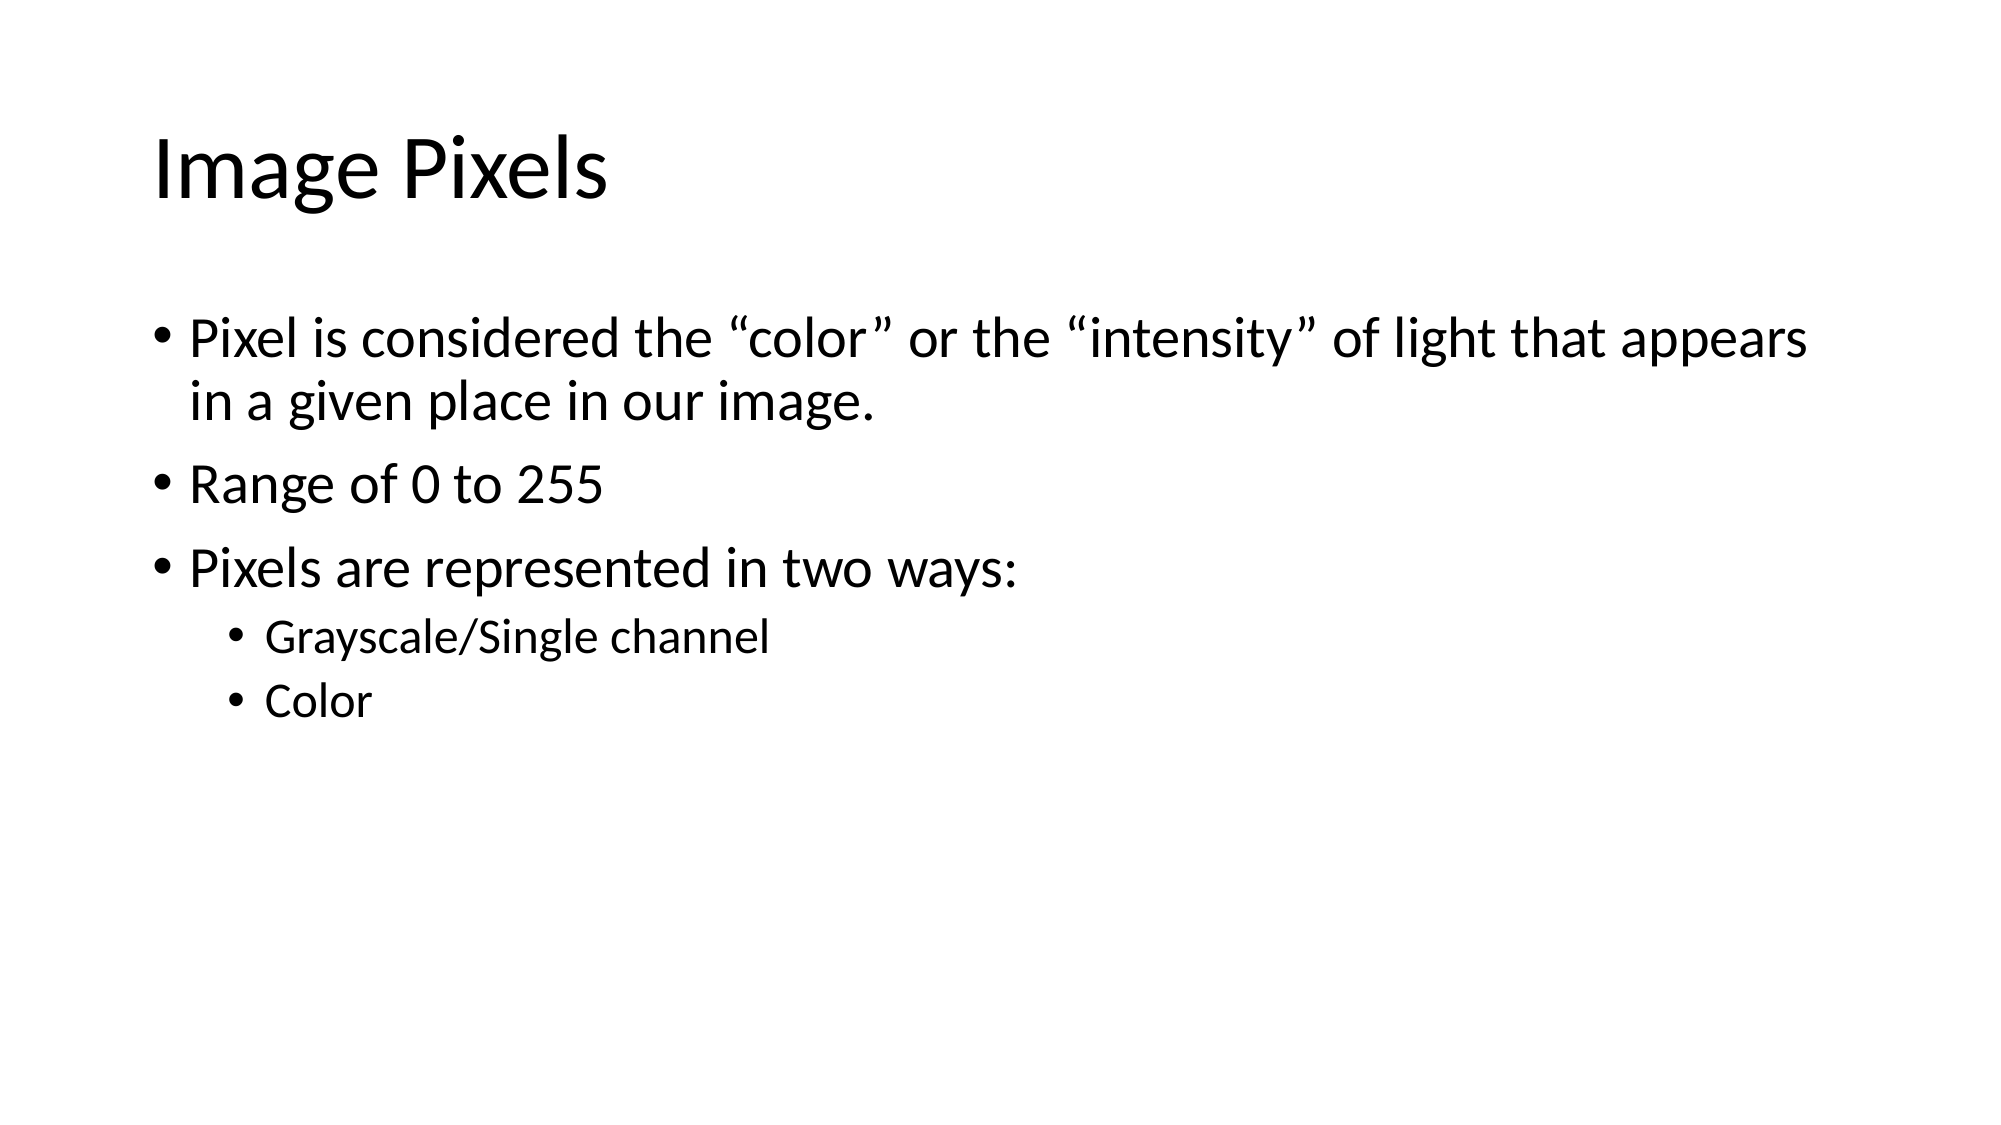

# Image Pixels
Pixel is considered the “color” or the “intensity” of light that appears in a given place in our image.
Range of 0 to 255
Pixels are represented in two ways:
Grayscale/Single channel
Color